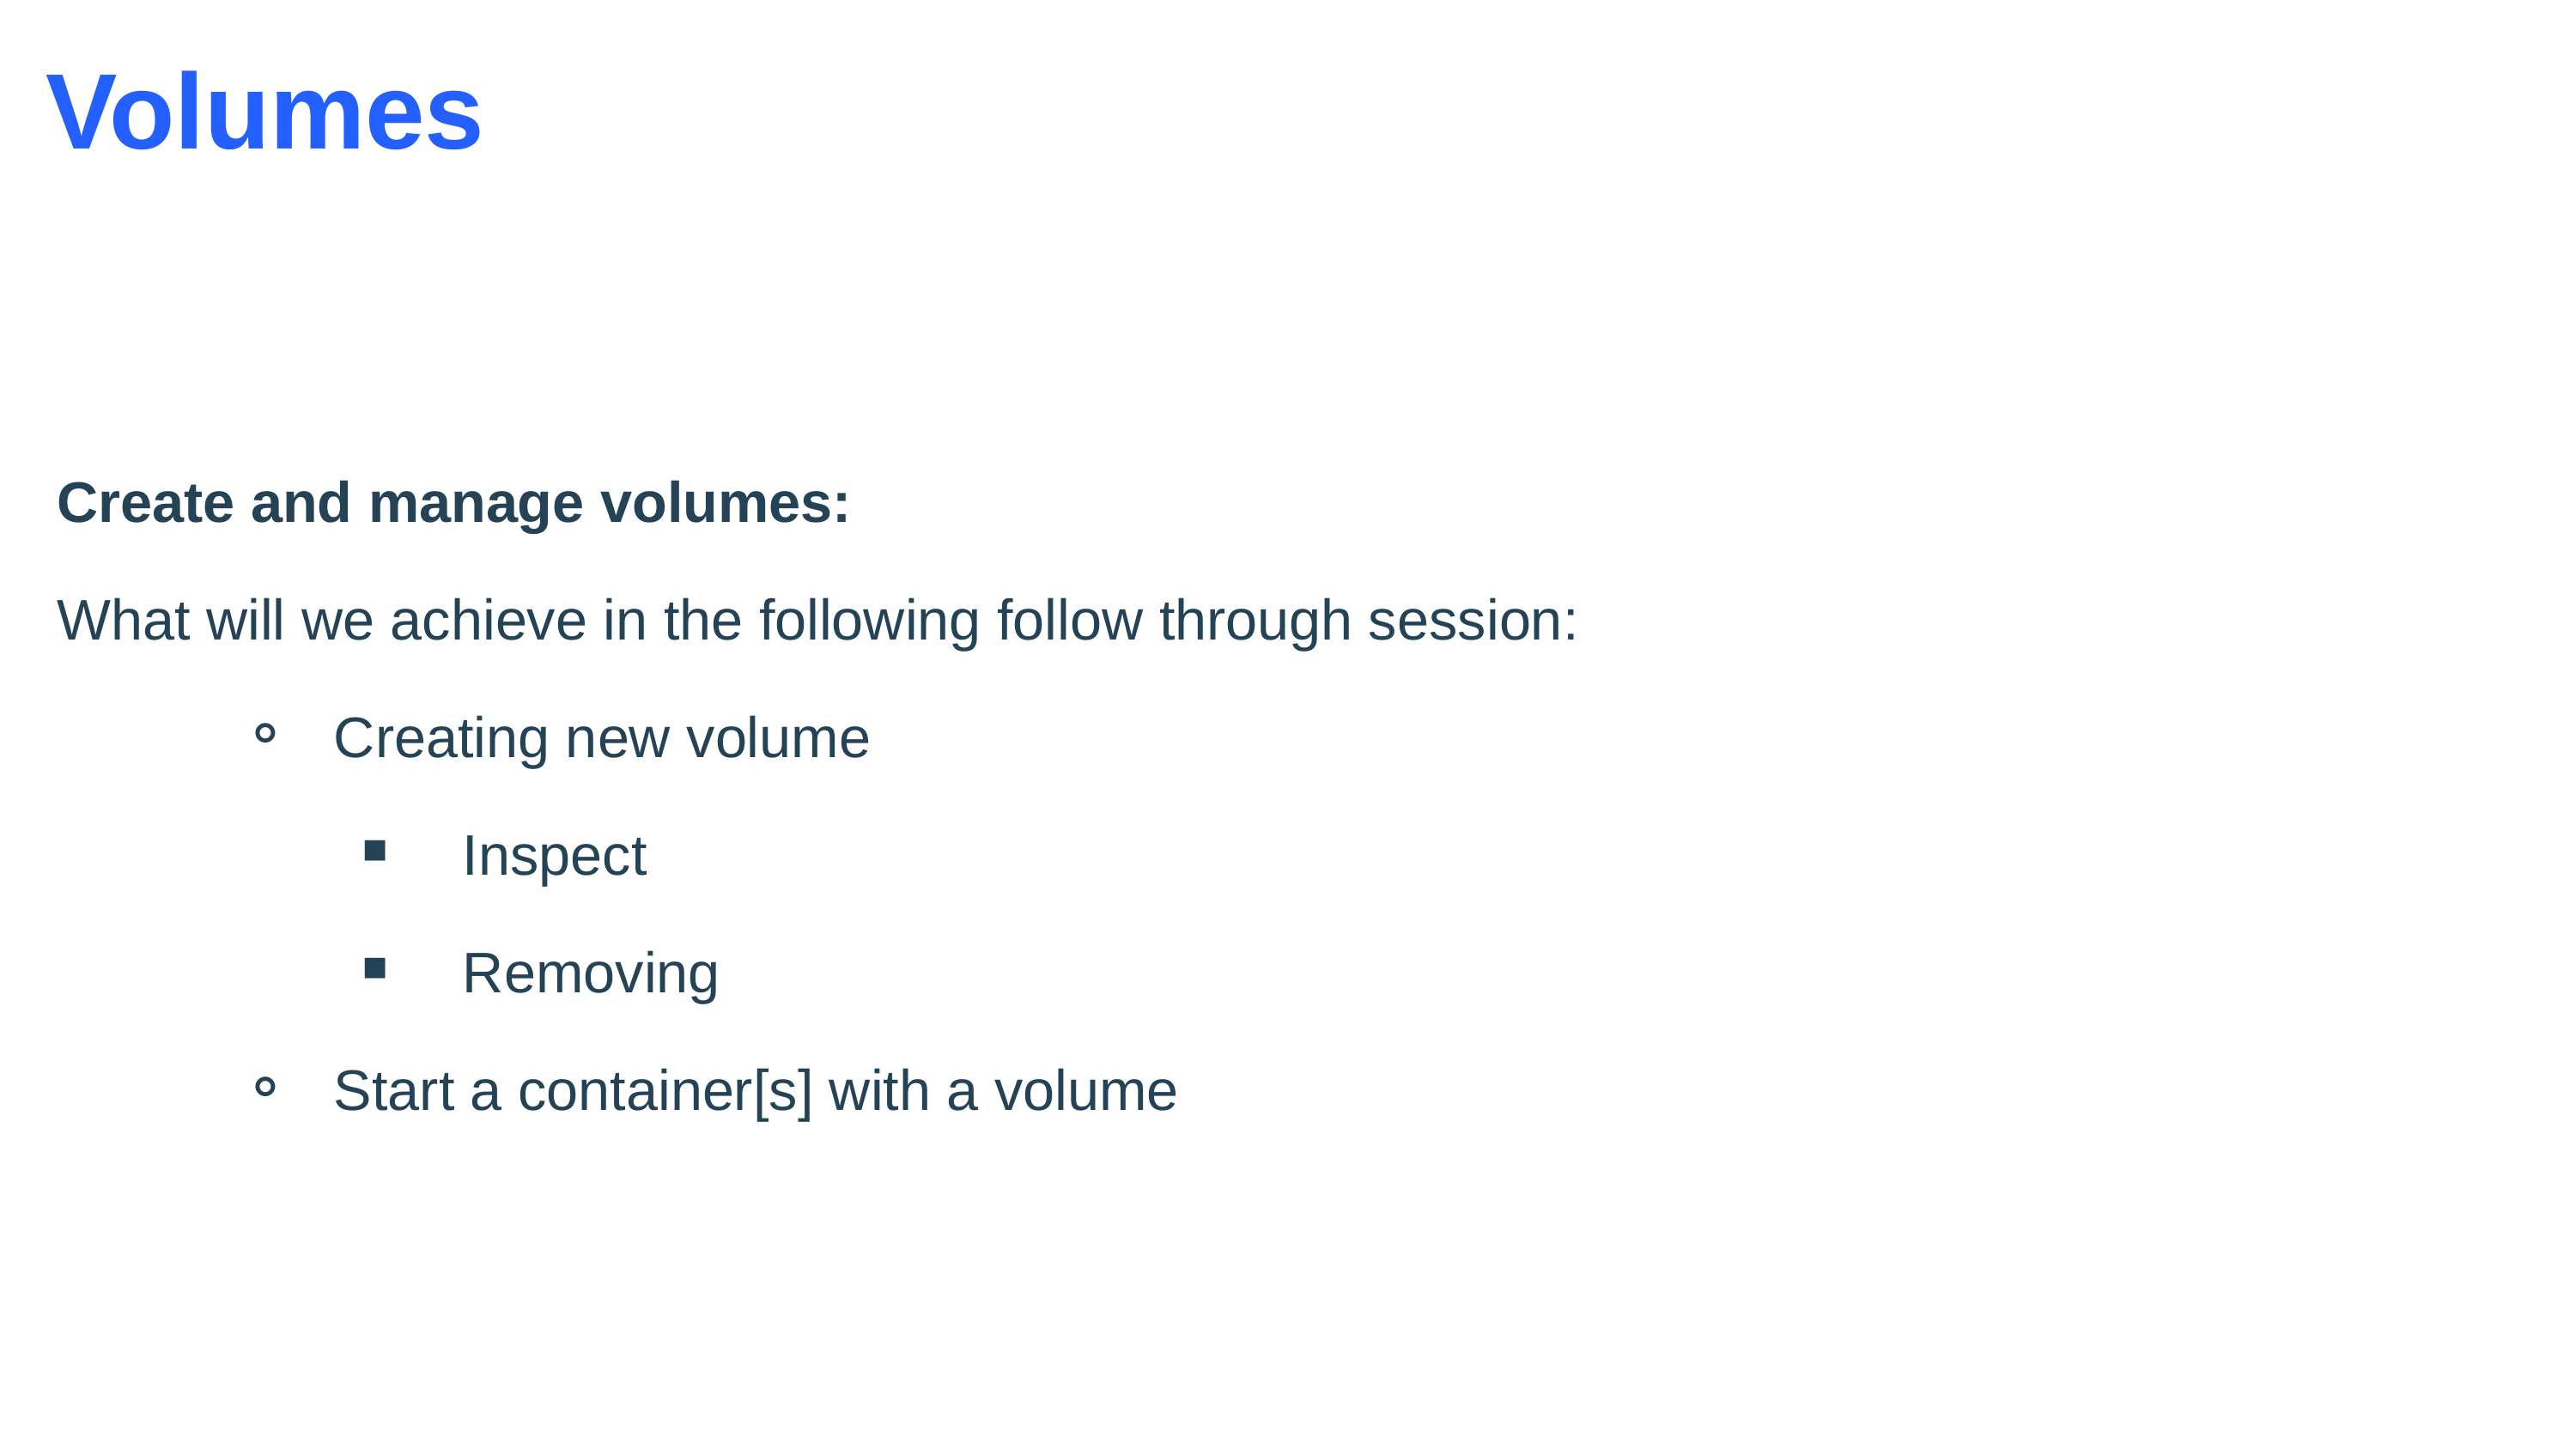

Volumes

Create and manage volumes:
What will we achieve in the following follow through session:
Creating new volume
Inspect
Removing
Start a container[s] with a volume